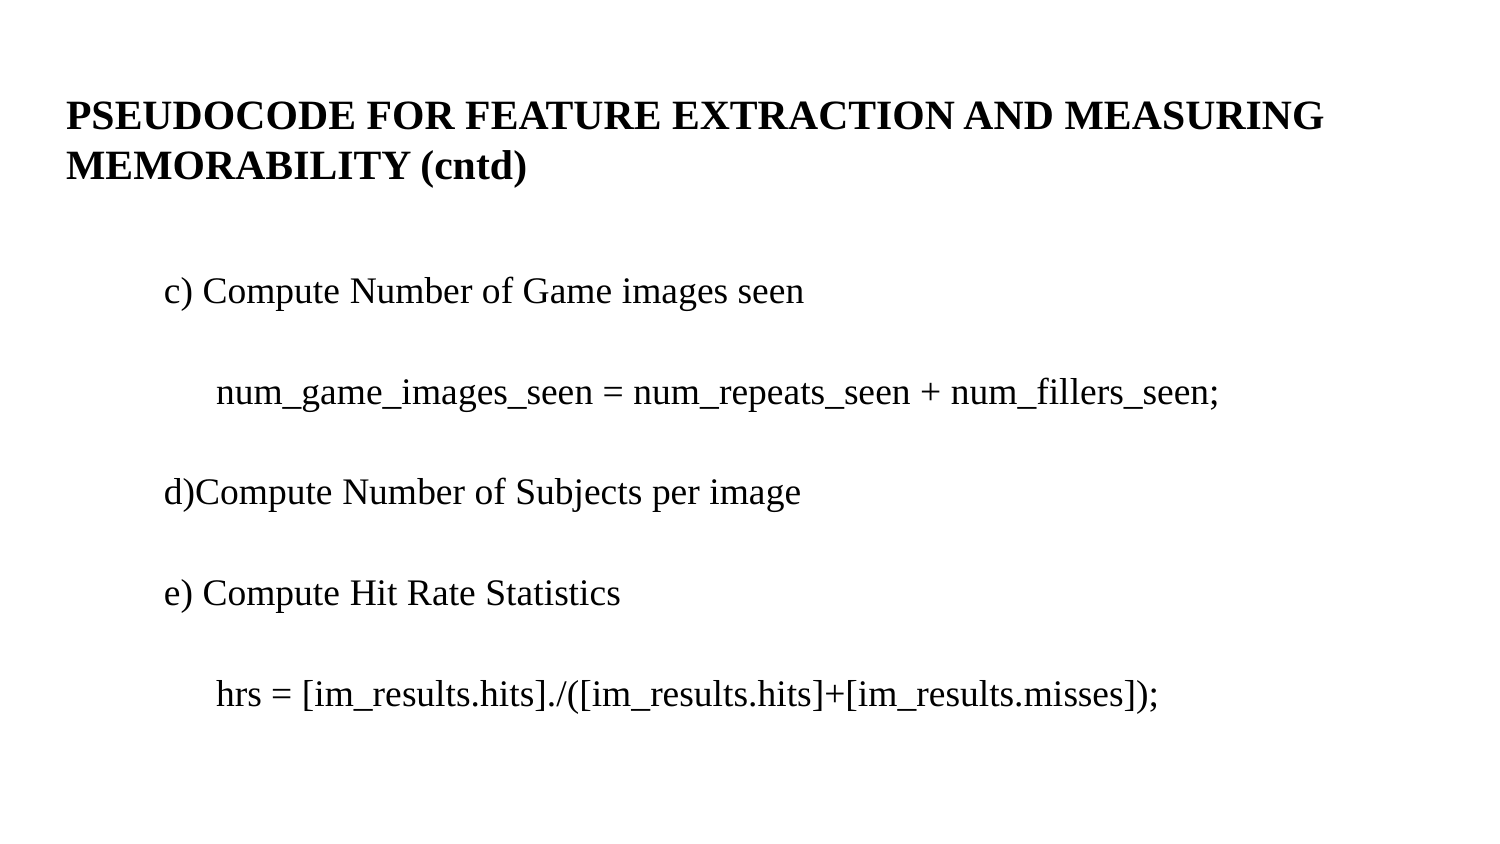

# PSEUDOCODE FOR FEATURE EXTRACTION AND MEASURING MEMORABILITY (cntd)
c) Compute Number of Game images seen
	num_game_images_seen = num_repeats_seen + num_fillers_seen;
d)Compute Number of Subjects per image
e) Compute Hit Rate Statistics
	hrs = [im_results.hits]./([im_results.hits]+[im_results.misses]);